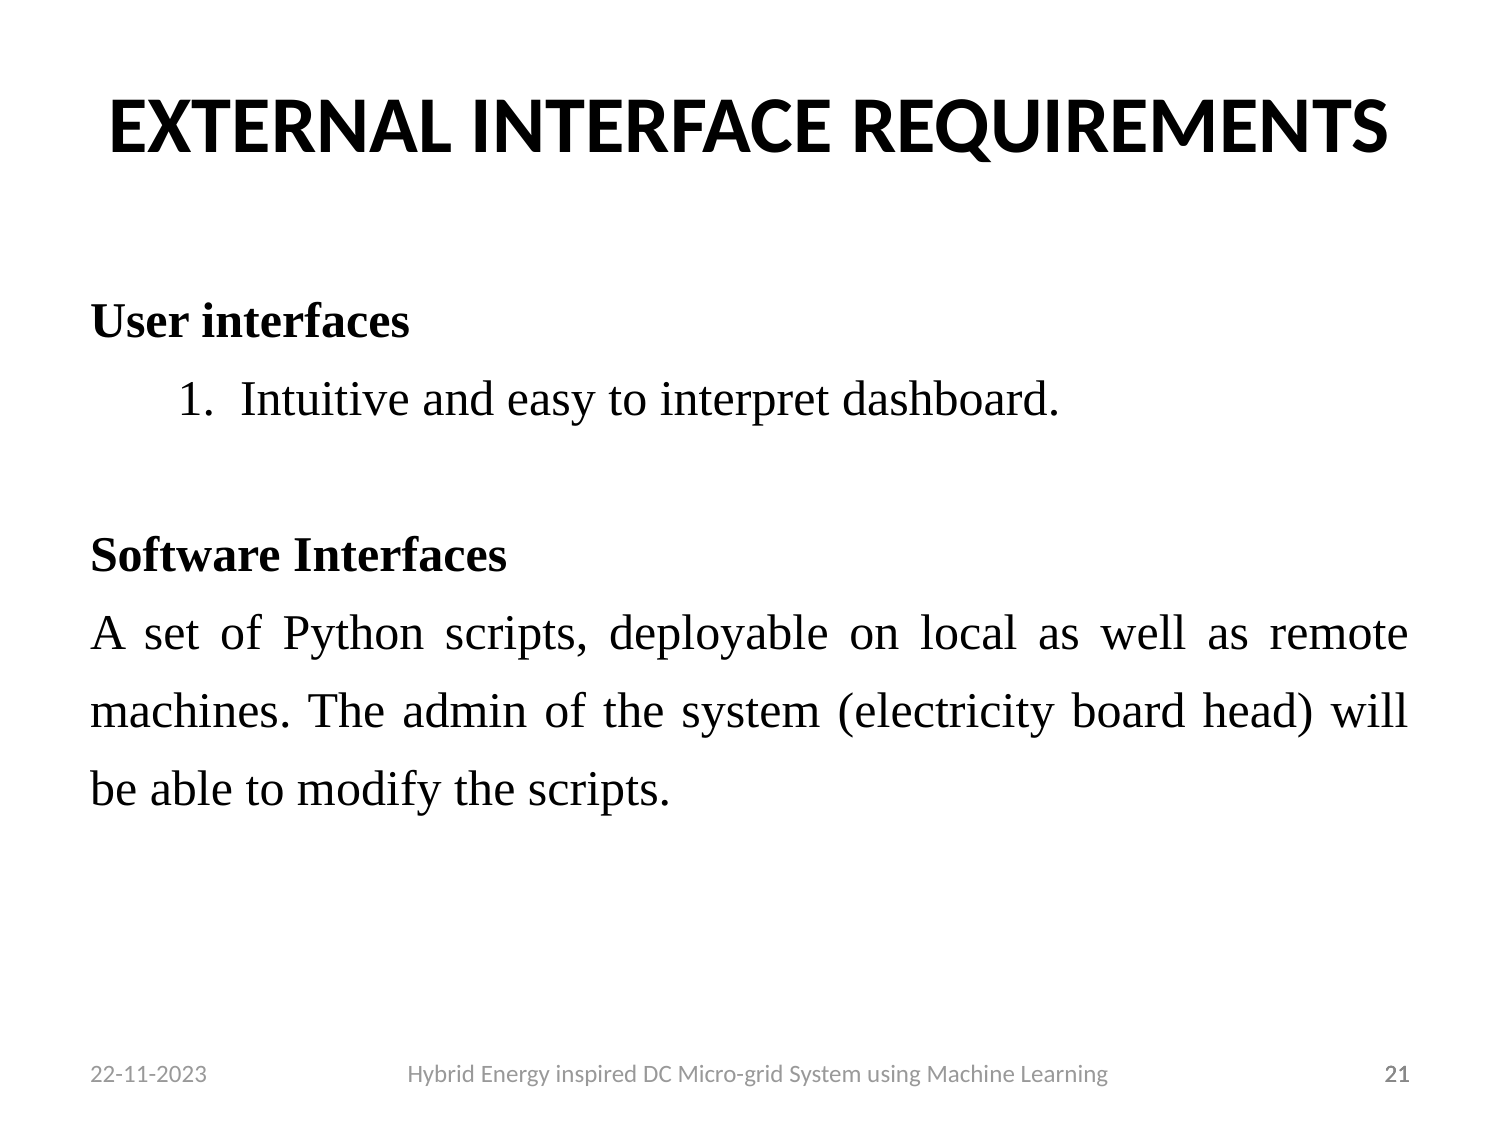

# EXTERNAL INTERFACE REQUIREMENTS

User interfaces
Intuitive and easy to interpret dashboard.

Software Interfaces
A set of Python scripts, deployable on local as well as remote machines. The admin of the system (electricity board head) will be able to modify the scripts.
22-11-2023                                   Hybrid Energy inspired DC Micro-grid System using Machine Learning
21
21
21